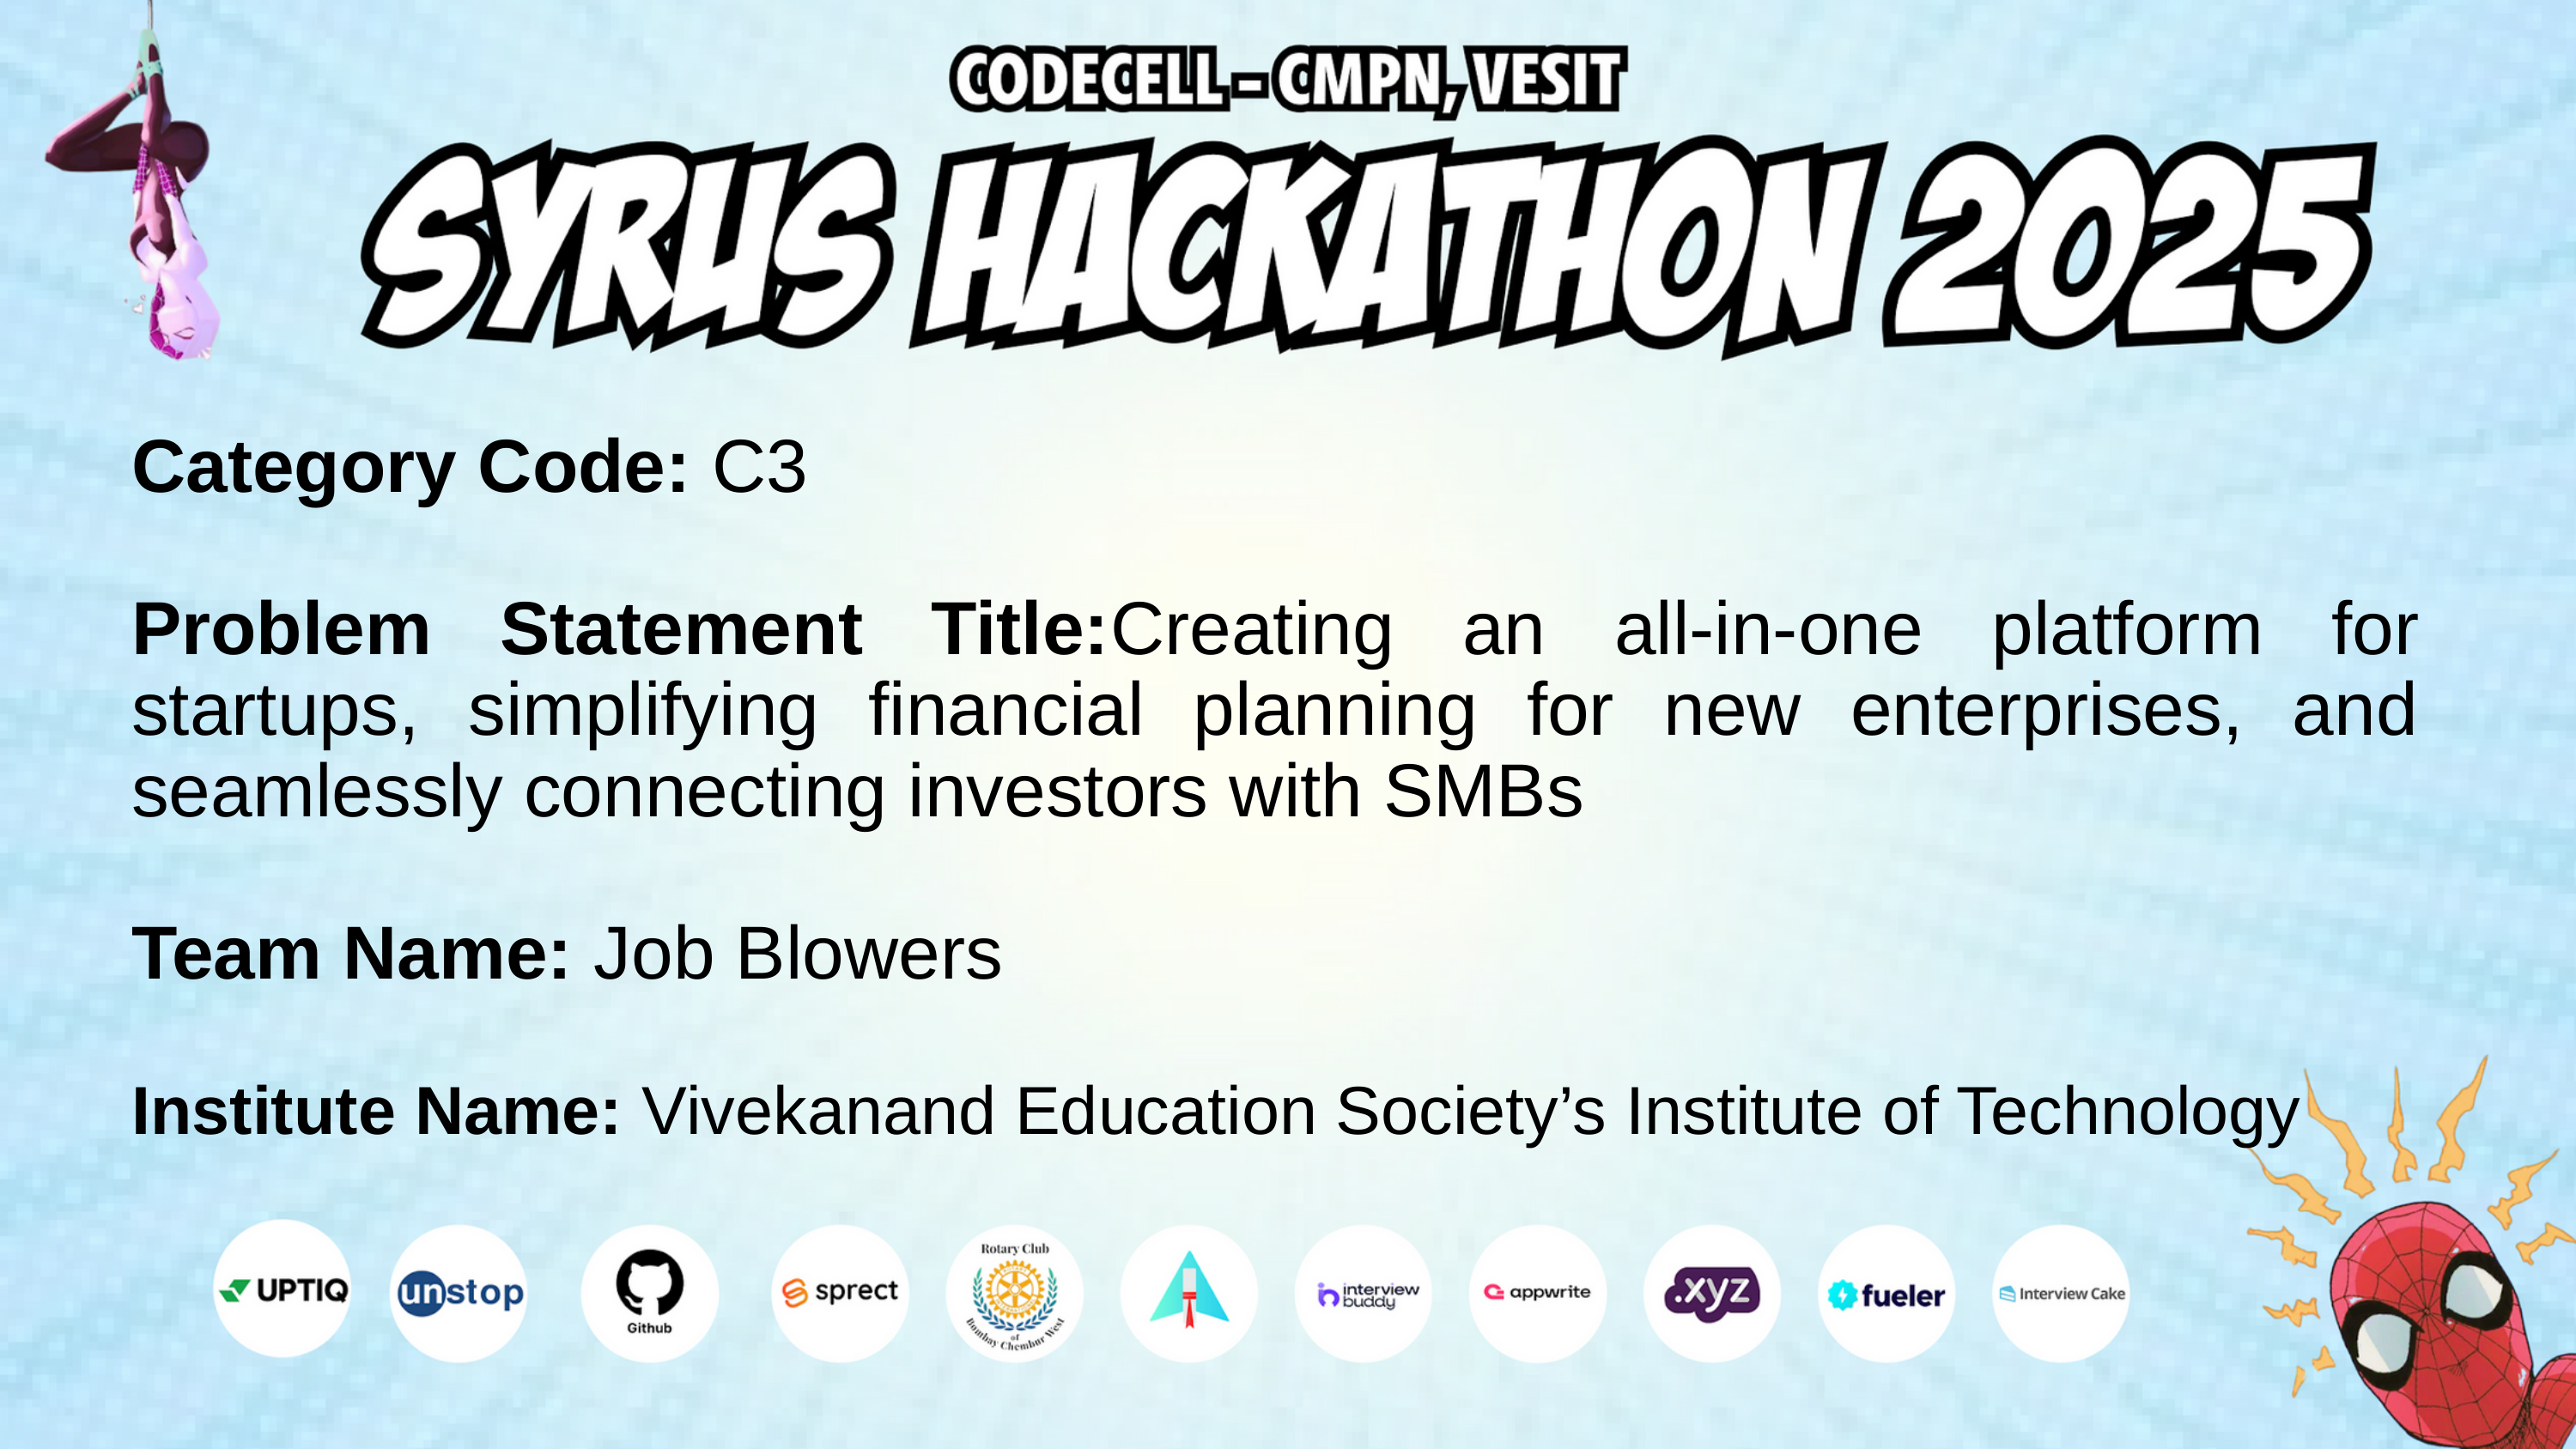

Category Code: C3

Problem Statement Title:Creating an all-in-one platform for startups, simplifying financial planning for new enterprises, and seamlessly connecting investors with SMBs

Team Name: Job Blowers

Institute Name: Vivekanand Education Society’s Institute of Technology